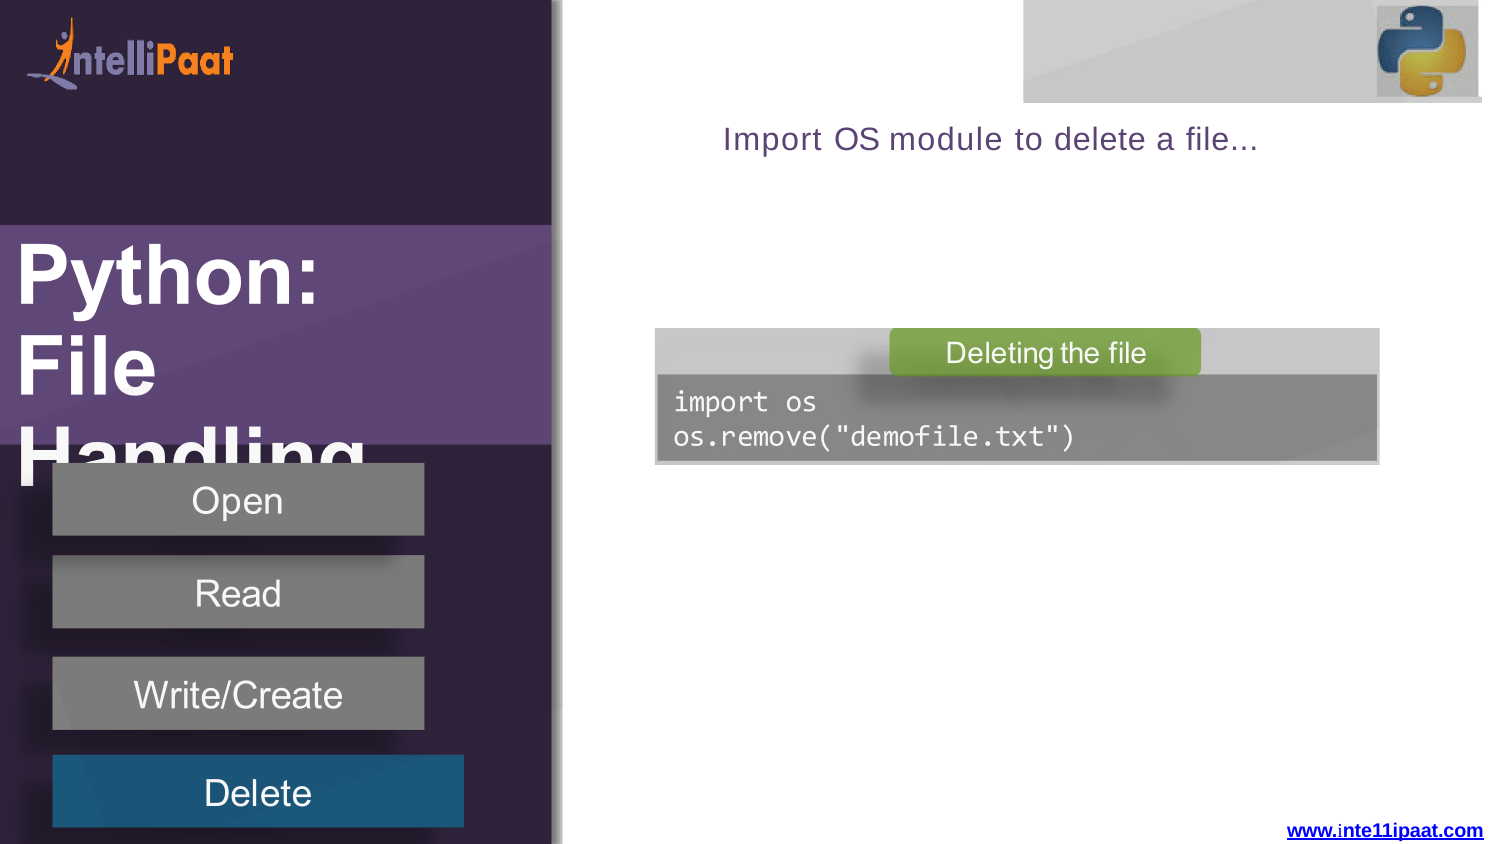

Import OS module to delete a file...

www.inte11ipaat.com